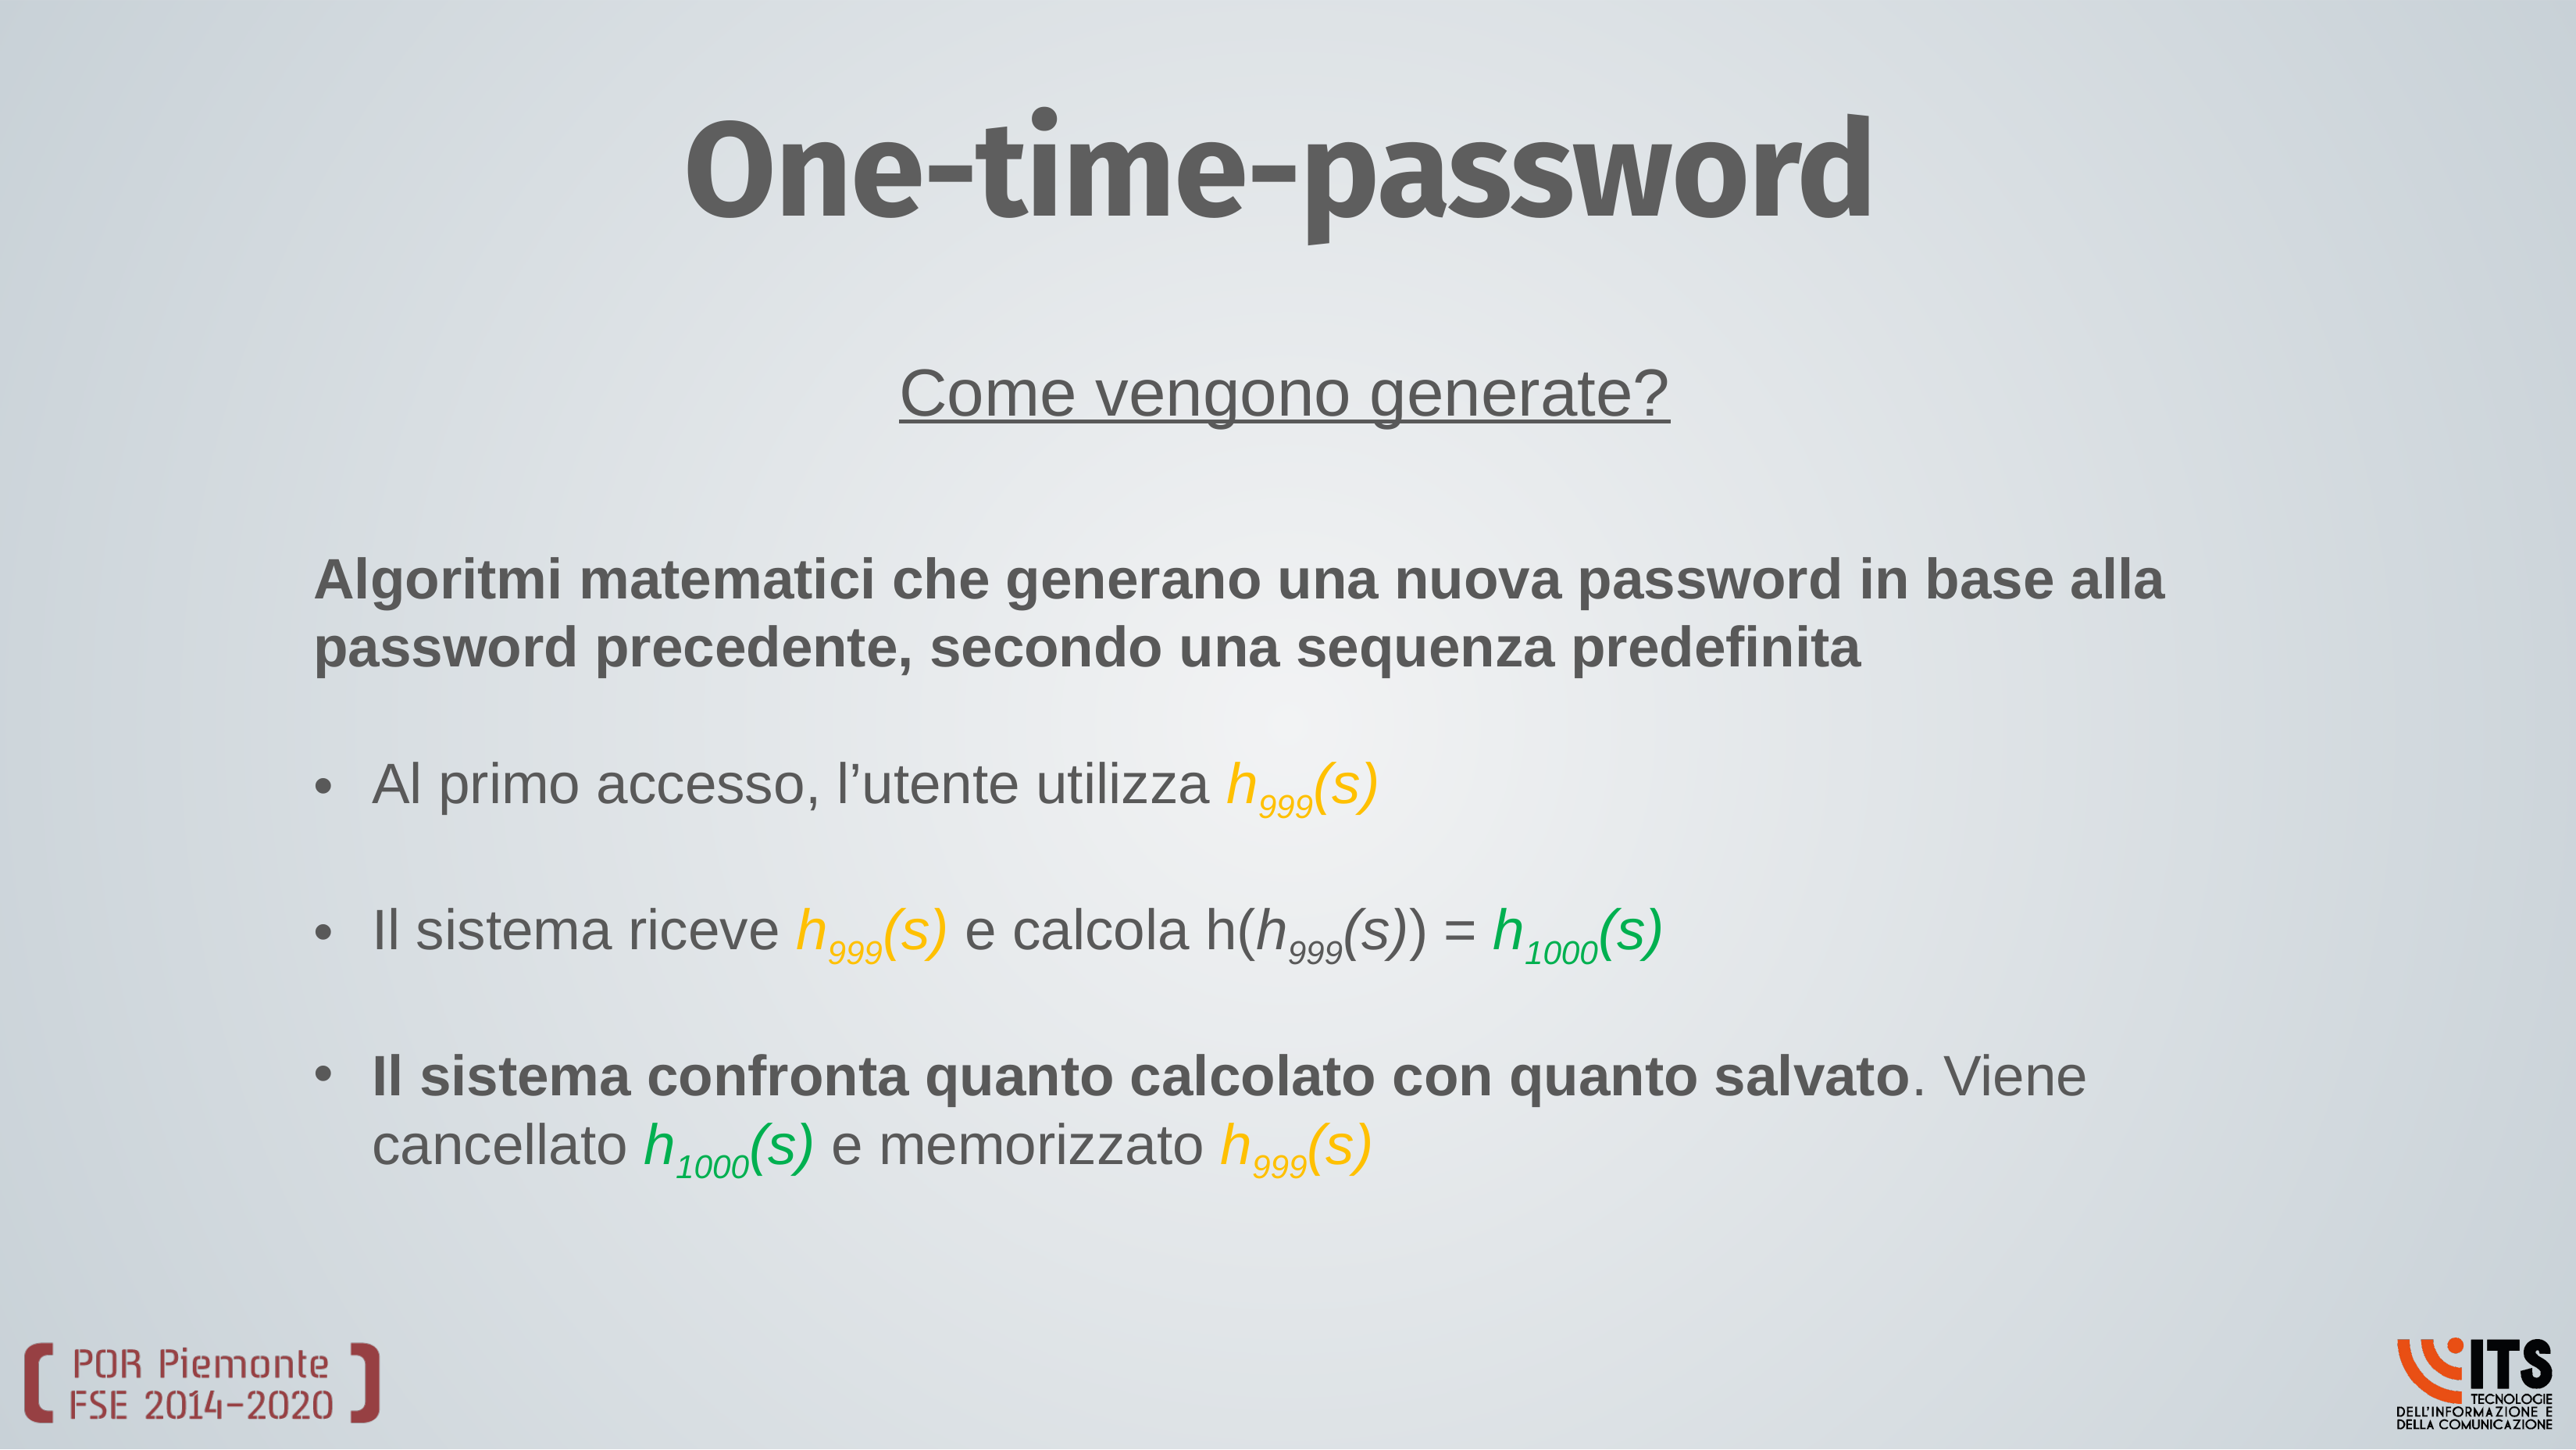

# One-time-password
Come vengono generate?
Algoritmi matematici che generano una nuova password in base alla password precedente, secondo una sequenza predefinita

Al primo accesso, l’utente utilizza h999(s)

Il sistema riceve h999(s) e calcola h(h999(s)) = h1000(s)

Il sistema confronta quanto calcolato con quanto salvato. Viene cancellato h1000(s) e memorizzato h999(s)